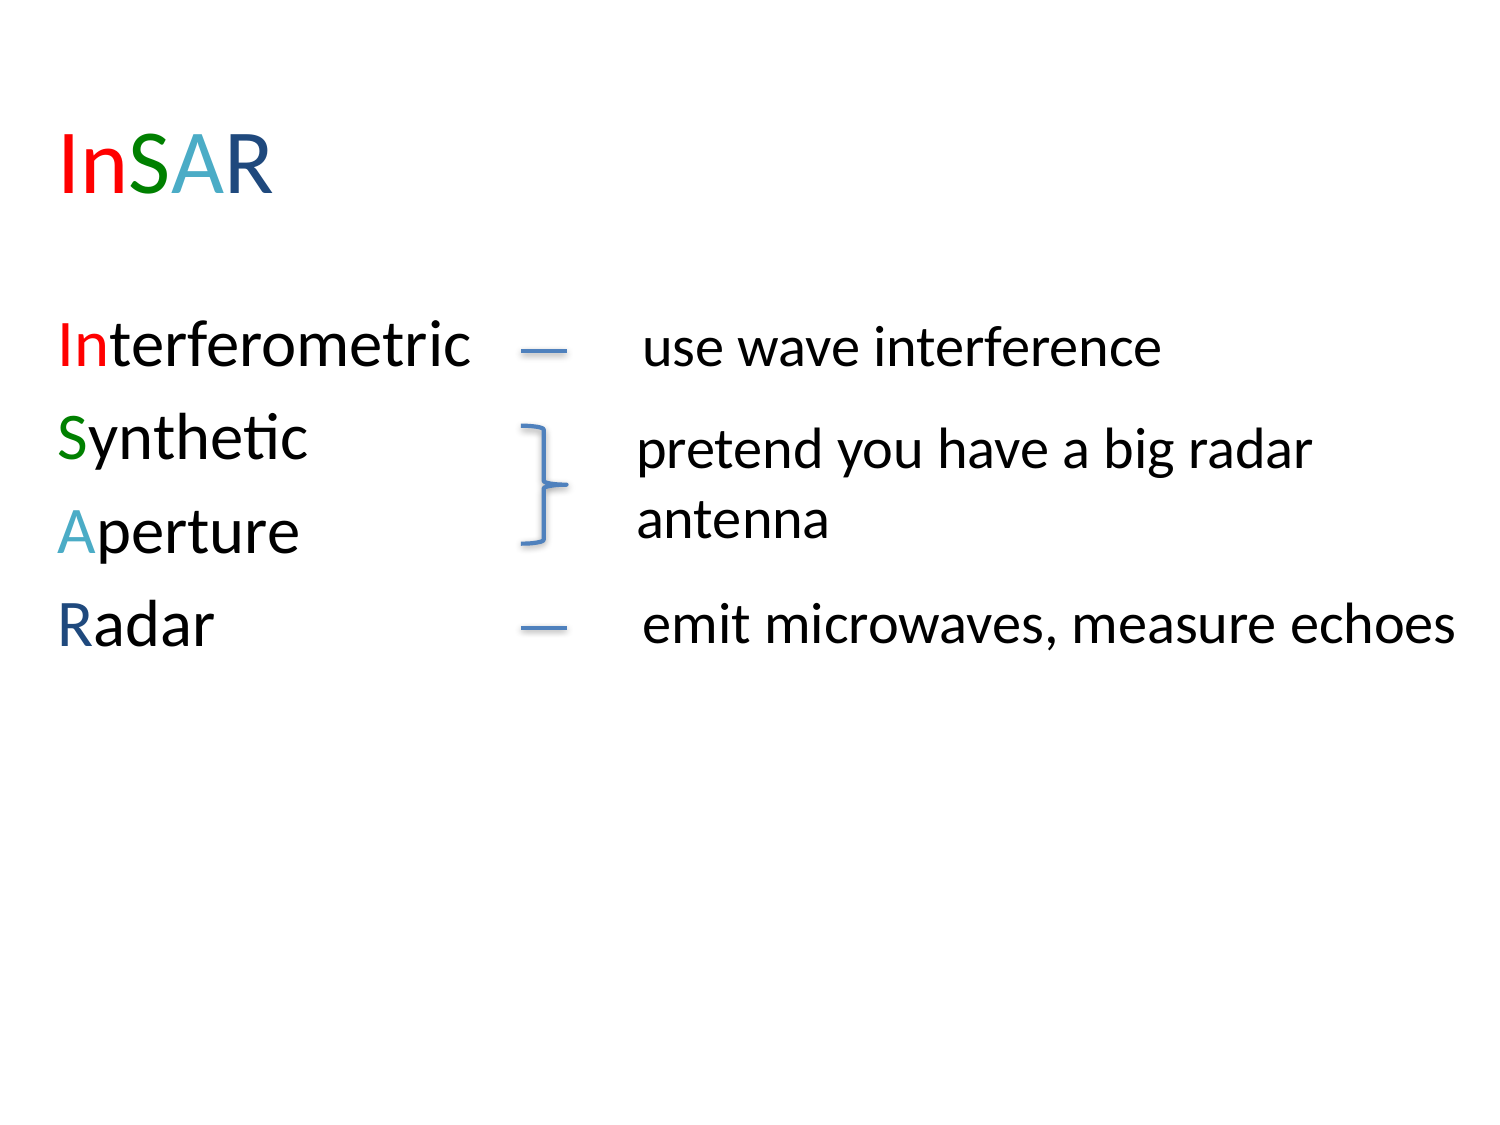

# InSAR
Interferometric
Synthetic
Aperture
Radar
use wave interference
pretend you have a big radar antenna

emit microwaves, measure echoes